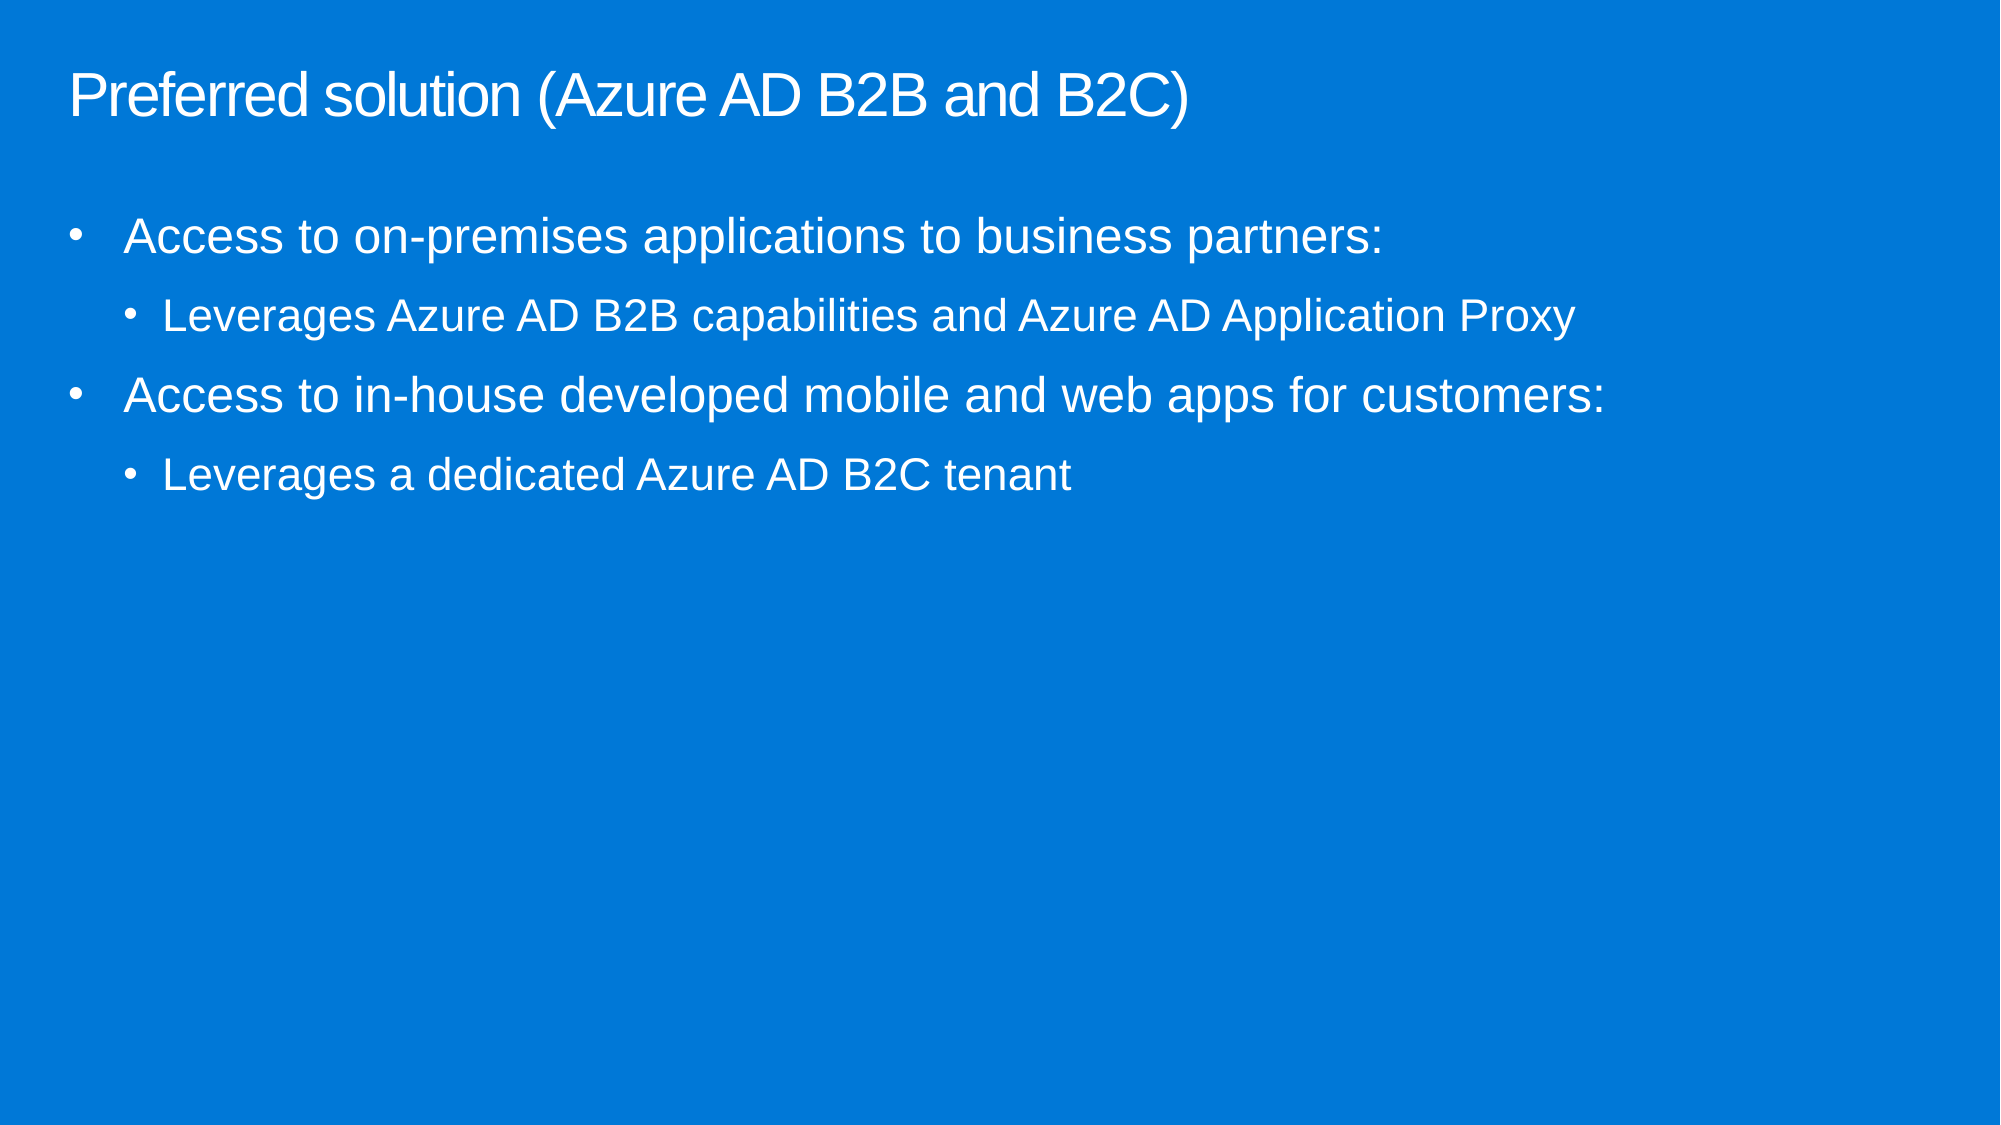

# Preferred solution (Azure AD B2B and B2C)
Access to on-premises applications to business partners:
Leverages Azure AD B2B capabilities and Azure AD Application Proxy
Access to in-house developed mobile and web apps for customers:
Leverages a dedicated Azure AD B2C tenant